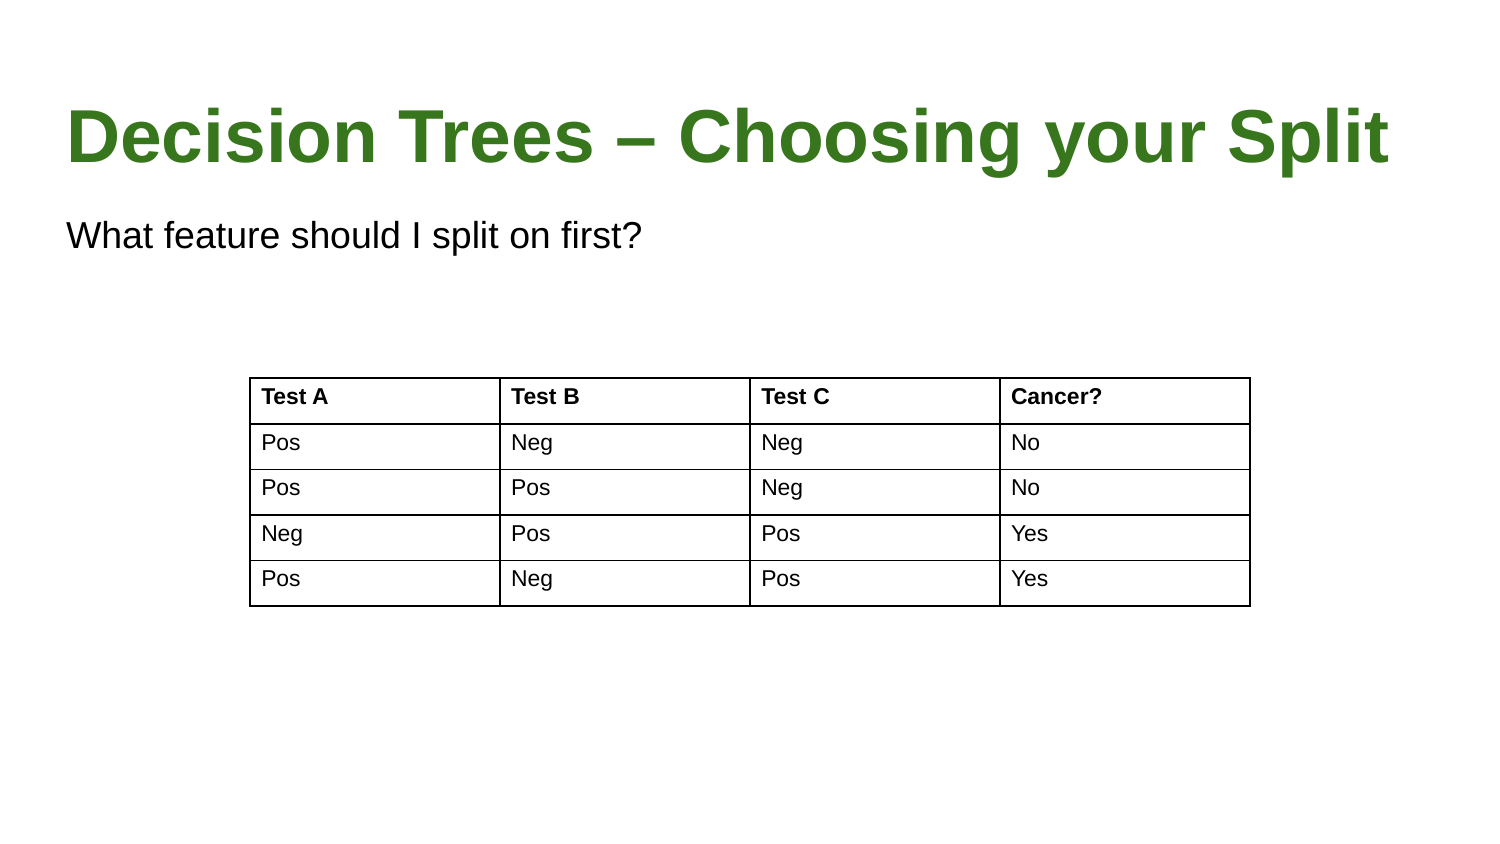

# Decision Trees – Choosing your Split
What feature should I split on first?

| Test A | Test B | Test C | Cancer? |
| --- | --- | --- | --- |
| Pos | Neg | Neg | No |
| Pos | Pos | Neg | No |
| Neg | Pos | Pos | Yes |
| Pos | Neg | Pos | Yes |